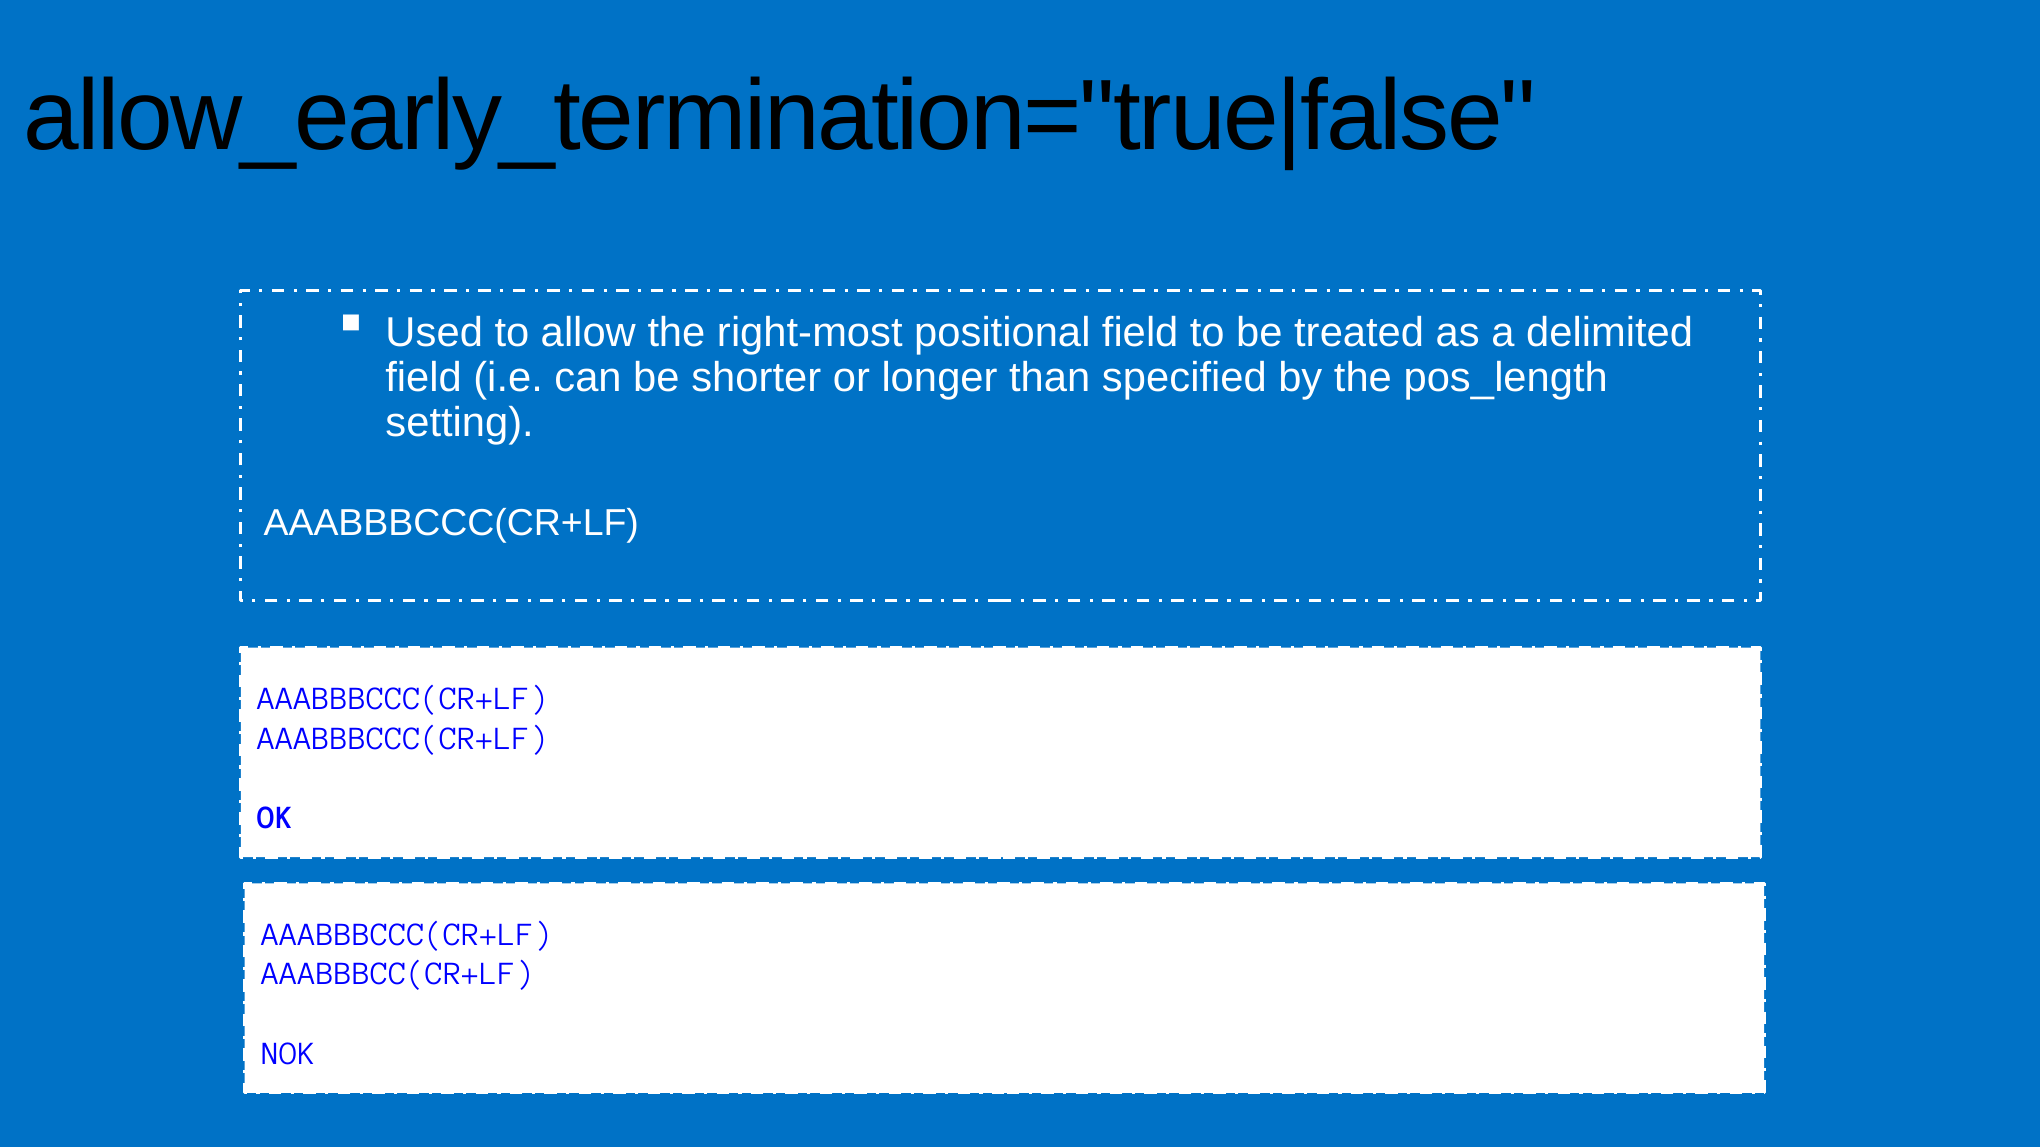

allow_early_termination="true|false"

Used to allow the right-most positional field to be treated as a delimited field (i.e. can be shorter or longer than specified by the pos_length setting).

AAABBBCCC(CR+LF)

AAABBBCCC(CR+LF)
AAABBBCCC(CR+LF)

OK

AAABBBCCC(CR+LF)
AAABBBCC(CR+LF)

NOK